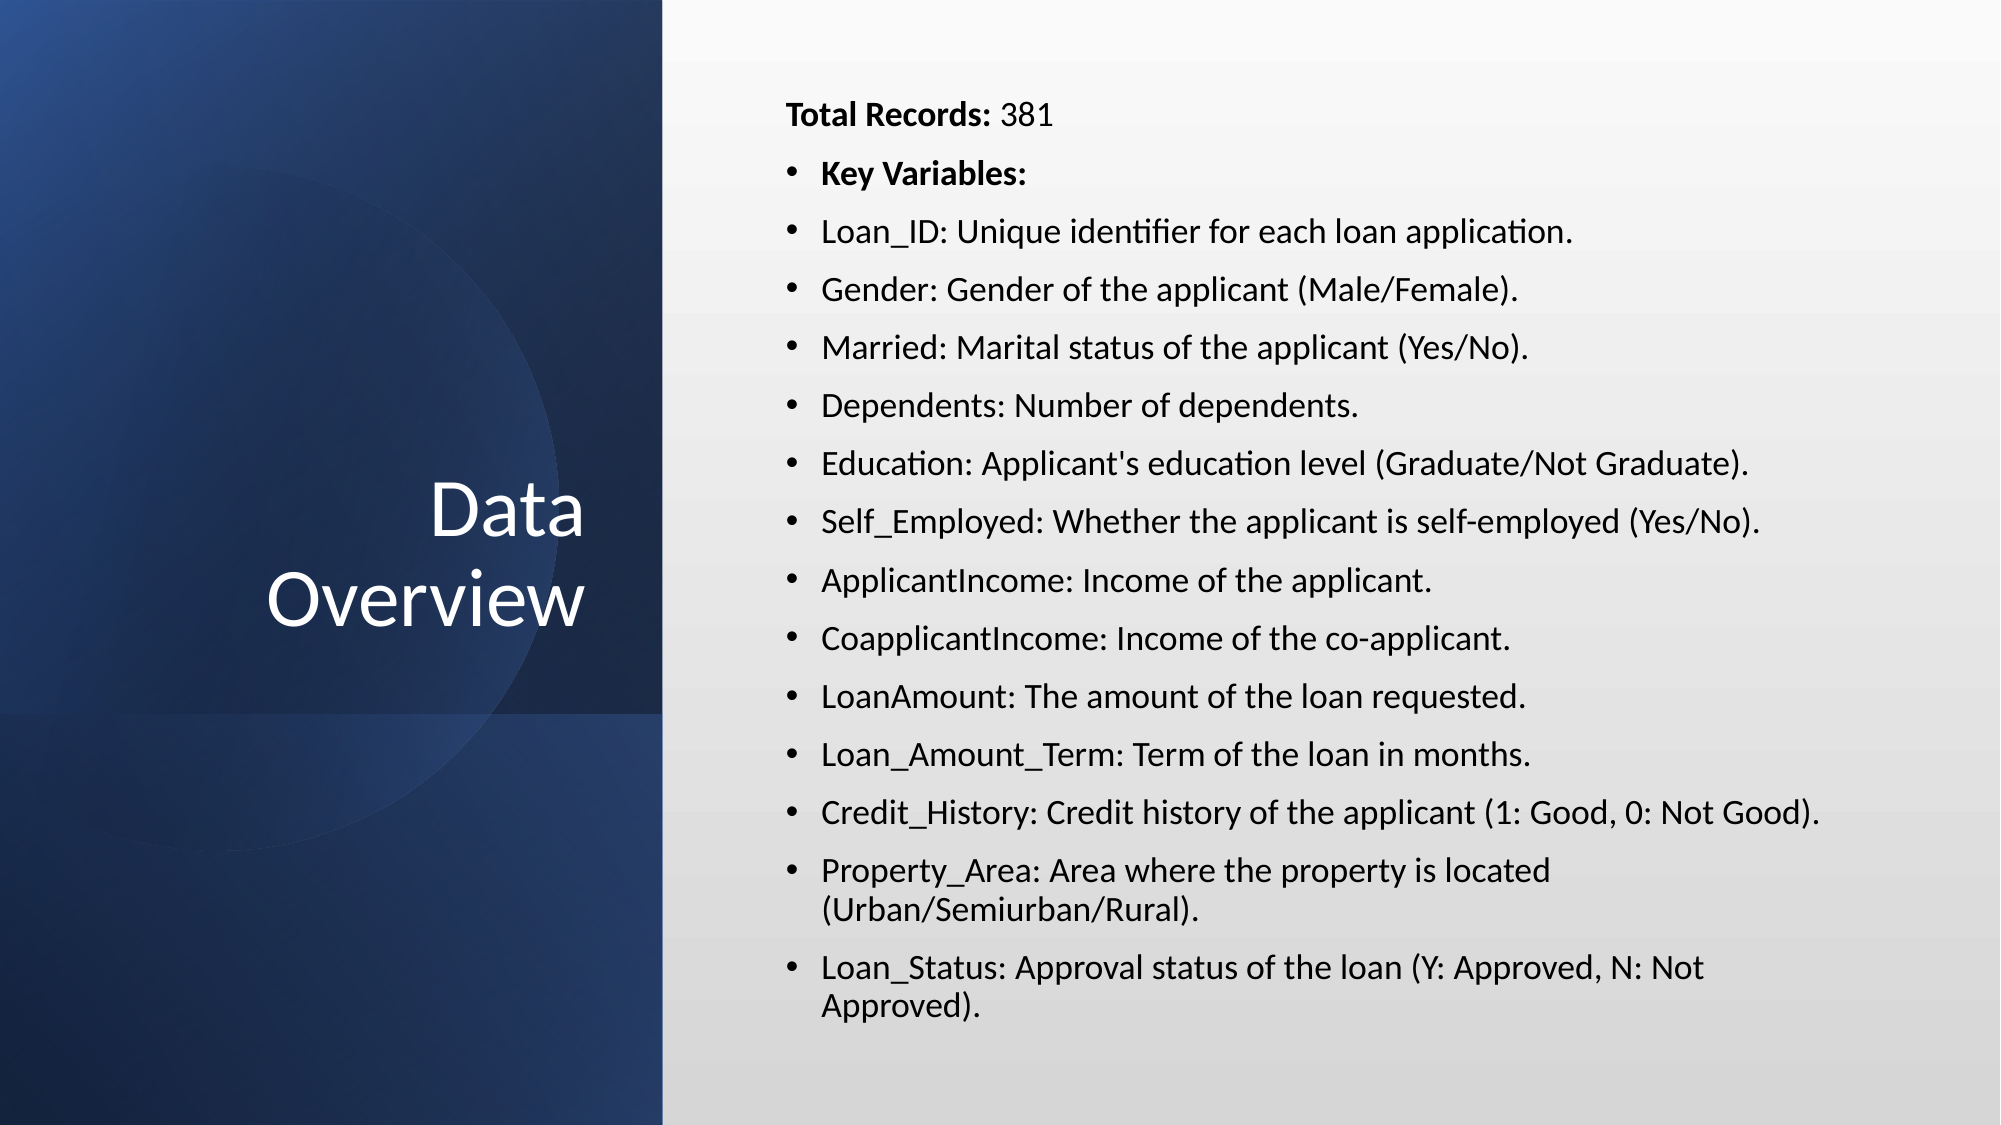

Total Records: 381
Key Variables:
Loan_ID: Unique identifier for each loan application.
Gender: Gender of the applicant (Male/Female).
Married: Marital status of the applicant (Yes/No).
Dependents: Number of dependents.
Education: Applicant's education level (Graduate/Not Graduate).
Self_Employed: Whether the applicant is self-employed (Yes/No).
ApplicantIncome: Income of the applicant.
CoapplicantIncome: Income of the co-applicant.
LoanAmount: The amount of the loan requested.
Loan_Amount_Term: Term of the loan in months.
Credit_History: Credit history of the applicant (1: Good, 0: Not Good).
Property_Area: Area where the property is located (Urban/Semiurban/Rural).
Loan_Status: Approval status of the loan (Y: Approved, N: Not Approved).
# Data Overview